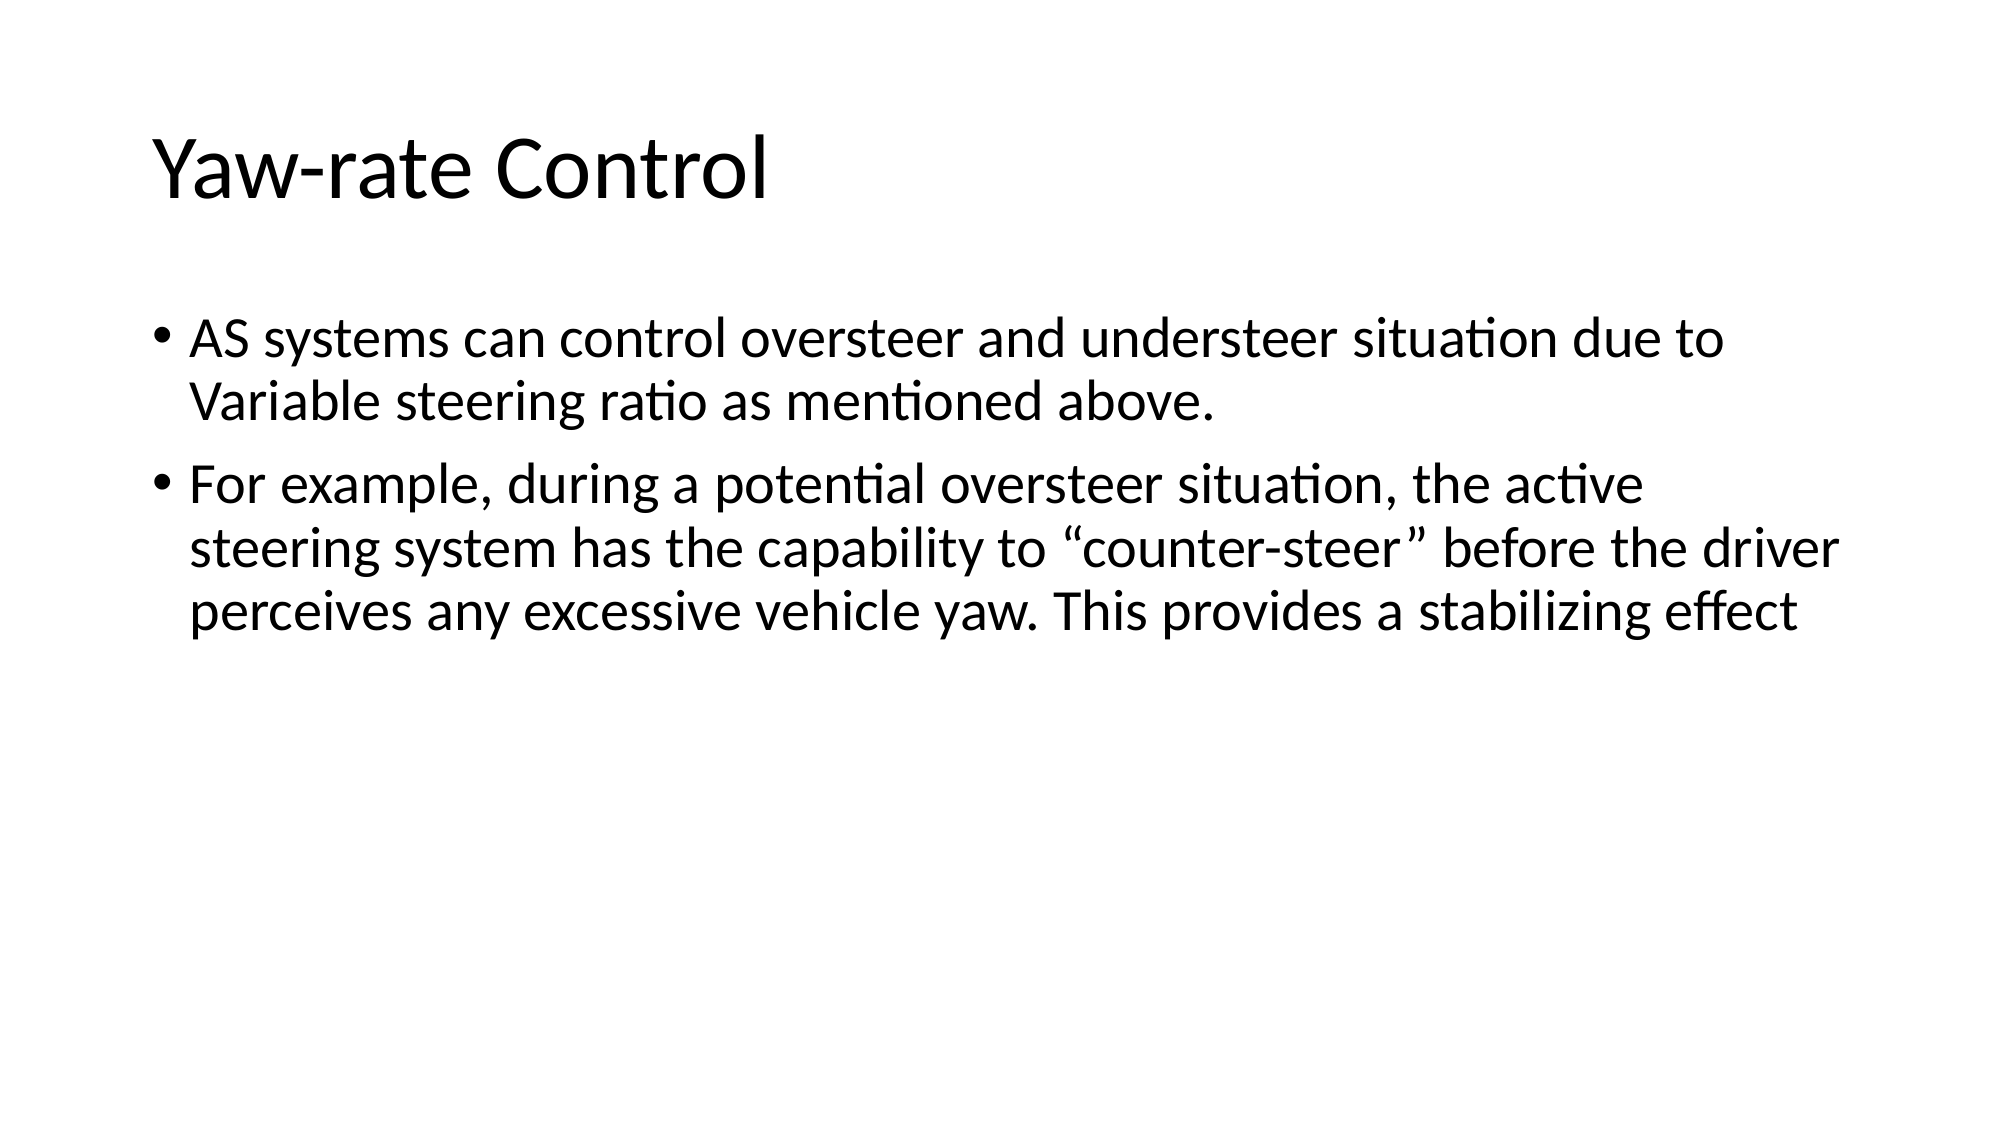

# Yaw-rate Control
AS systems can control oversteer and understeer situation due to Variable steering ratio as mentioned above.
For example, during a potential oversteer situation, the active steering system has the capability to “counter-steer” before the driver perceives any excessive vehicle yaw. This provides a stabilizing effect